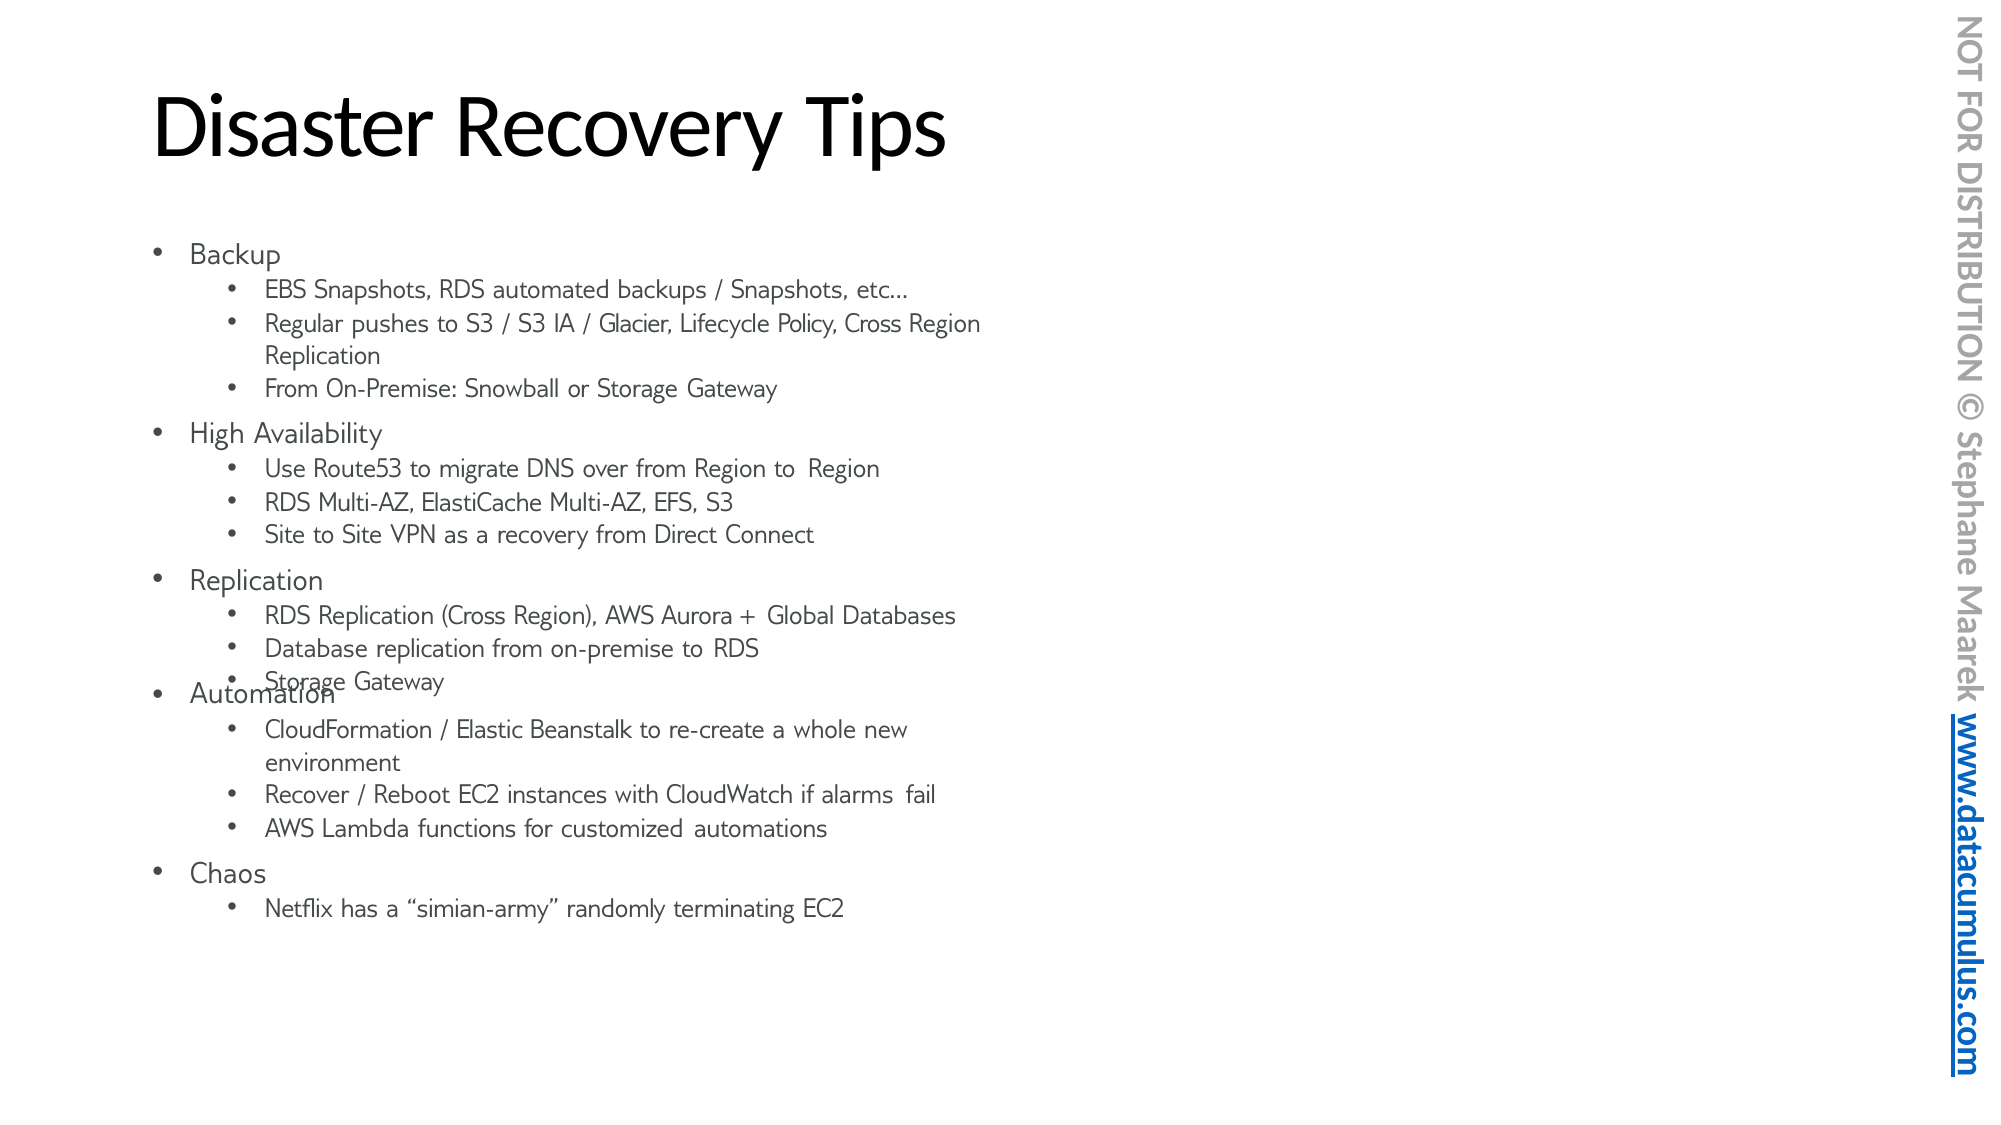

NOT FOR DISTRIBUTION © Stephane Maarek www.datacumulus.com
# Disaster Recovery Tips
Backup
EBS Snapshots, RDS automated backups / Snapshots, etc…
Regular pushes to S3 / S3 IA / Glacier, Lifecycle Policy, Cross Region Replication
From On-Premise: Snowball or Storage Gateway
High Availability
Use Route53 to migrate DNS over from Region to Region
RDS Multi-AZ, ElastiCache Multi-AZ, EFS, S3
Site to Site VPN as a recovery from Direct Connect
Replication
RDS Replication (Cross Region), AWS Aurora + Global Databases
Database replication from on-premise to RDS
Storage Gateway
•
Automation
CloudFormation / Elastic Beanstalk to re-create a whole new environment
Recover / Reboot EC2 instances with CloudWatch if alarms fail
AWS Lambda functions for customized automations
Chaos
Netflix has a “simian-army” randomly terminating EC2
© Stephane Maarek